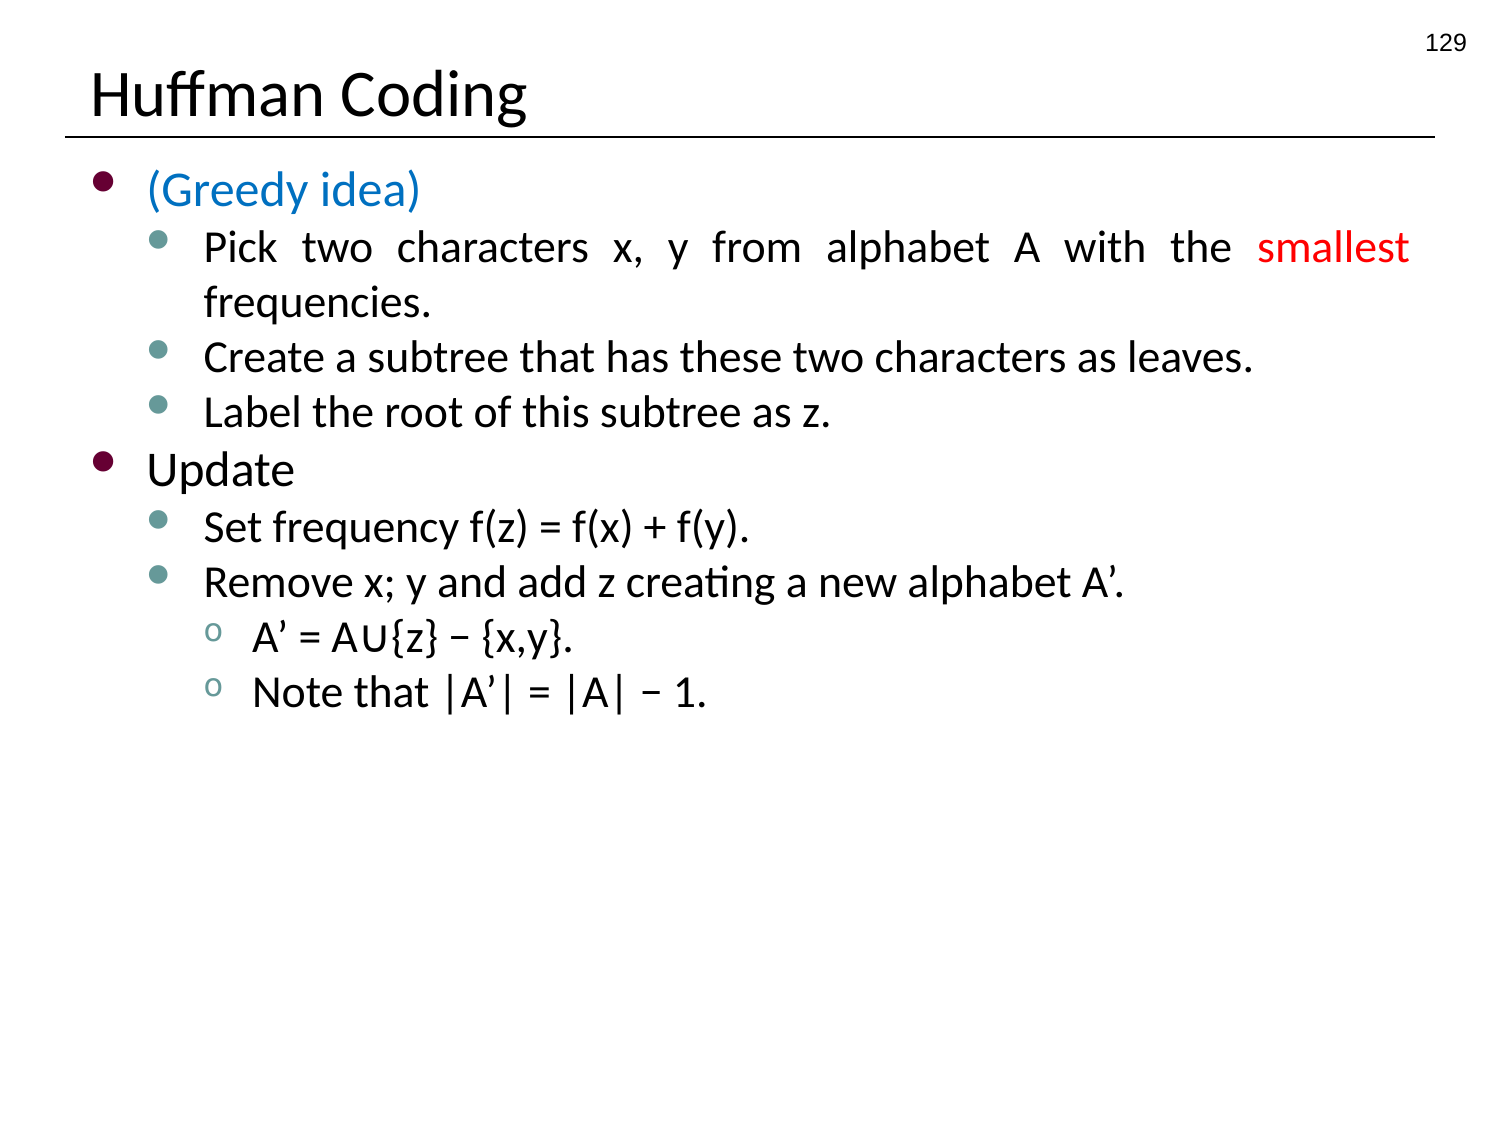

129
# Huffman Coding
(Greedy idea)
Pick two characters x, y from alphabet A with the smallest frequencies.
Create a subtree that has these two characters as leaves.
Label the root of this subtree as z.
Update
Set frequency f(z) = f(x) + f(y).
Remove x; y and add z creating a new alphabet A’.
A’ = A∪{z} − {x,y}.
Note that |A’| = |A| − 1.